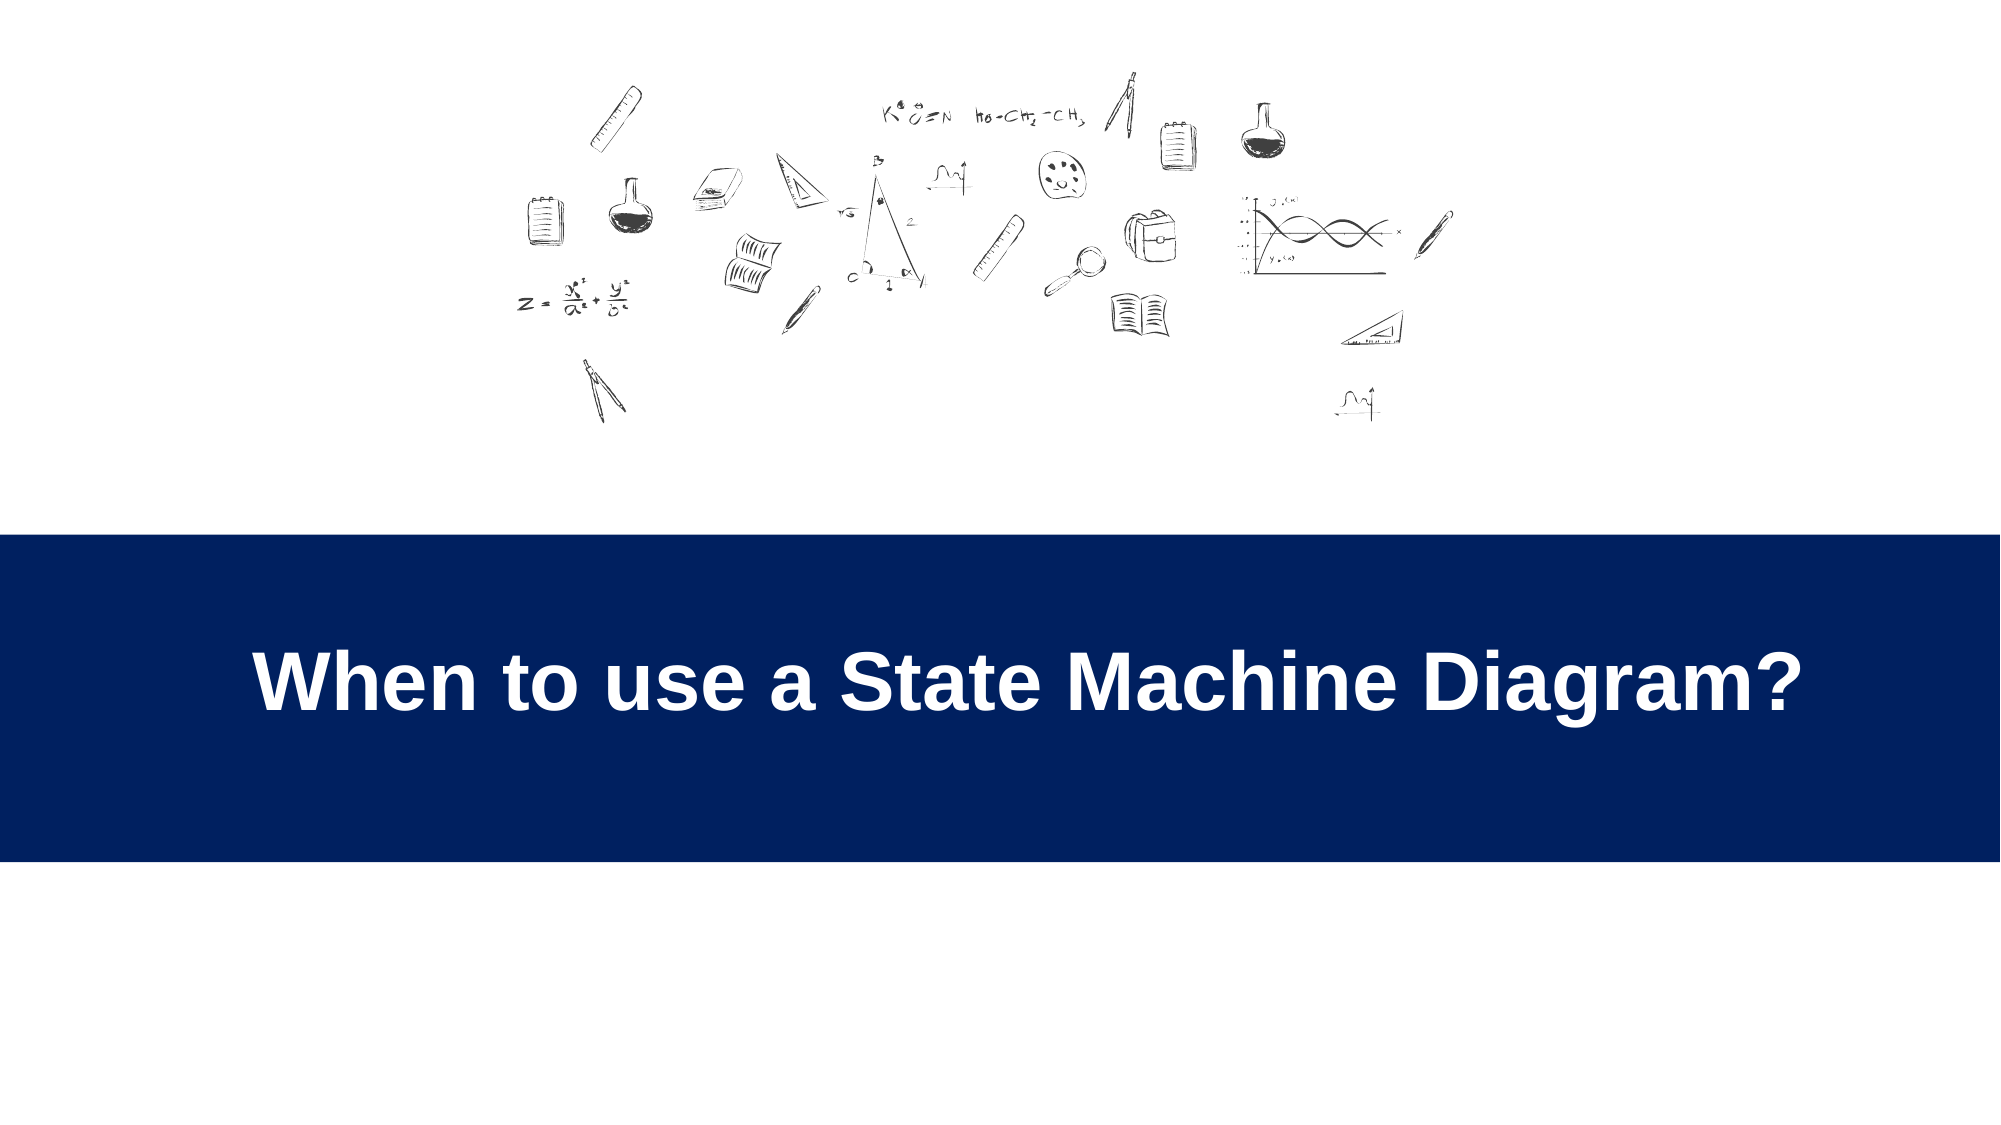

When to use a State Machine Diagram?